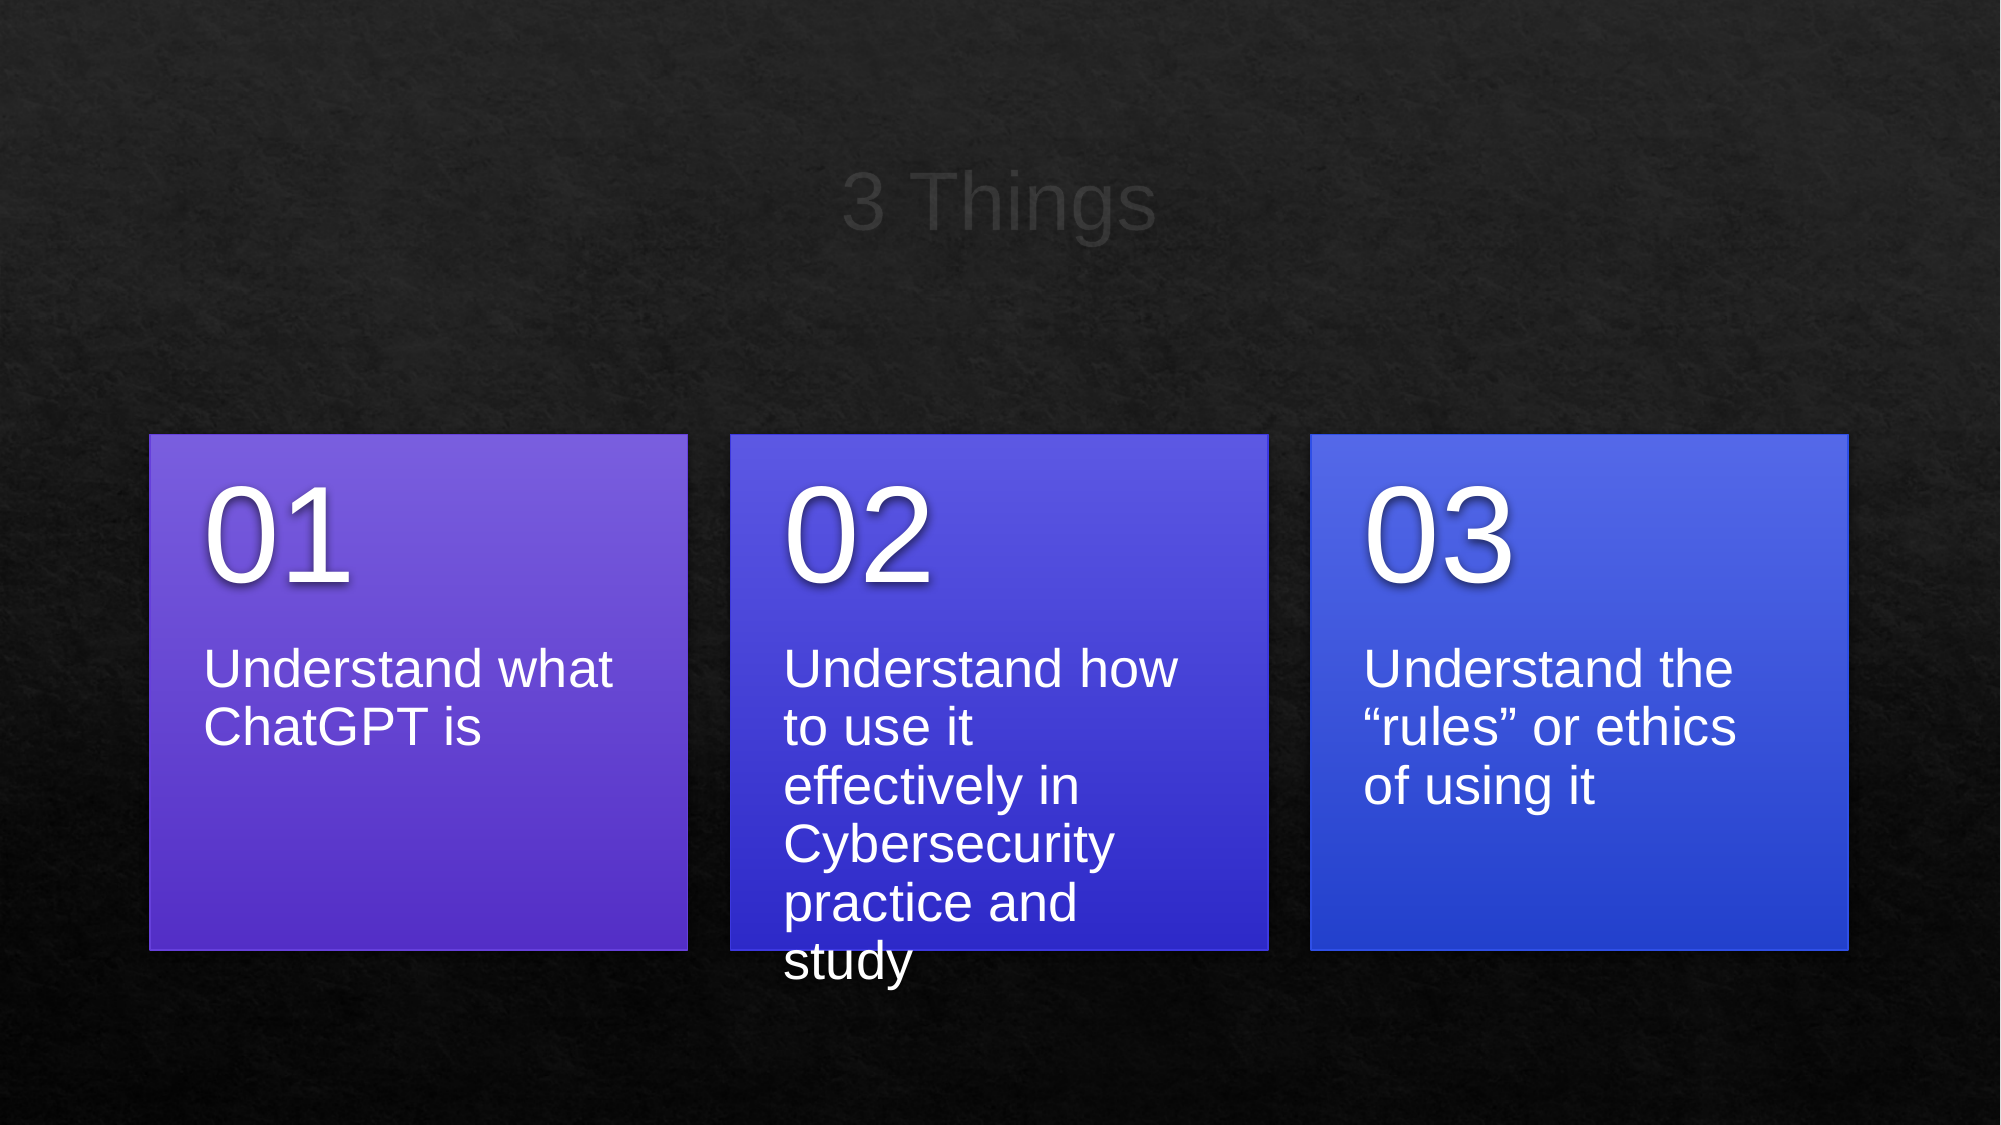

# 3 Things
Understand what ChatGPT is
01
Understand how to use it effectively in Cybersecurity practice and study
02
Understand the “rules” or ethics of using it
03